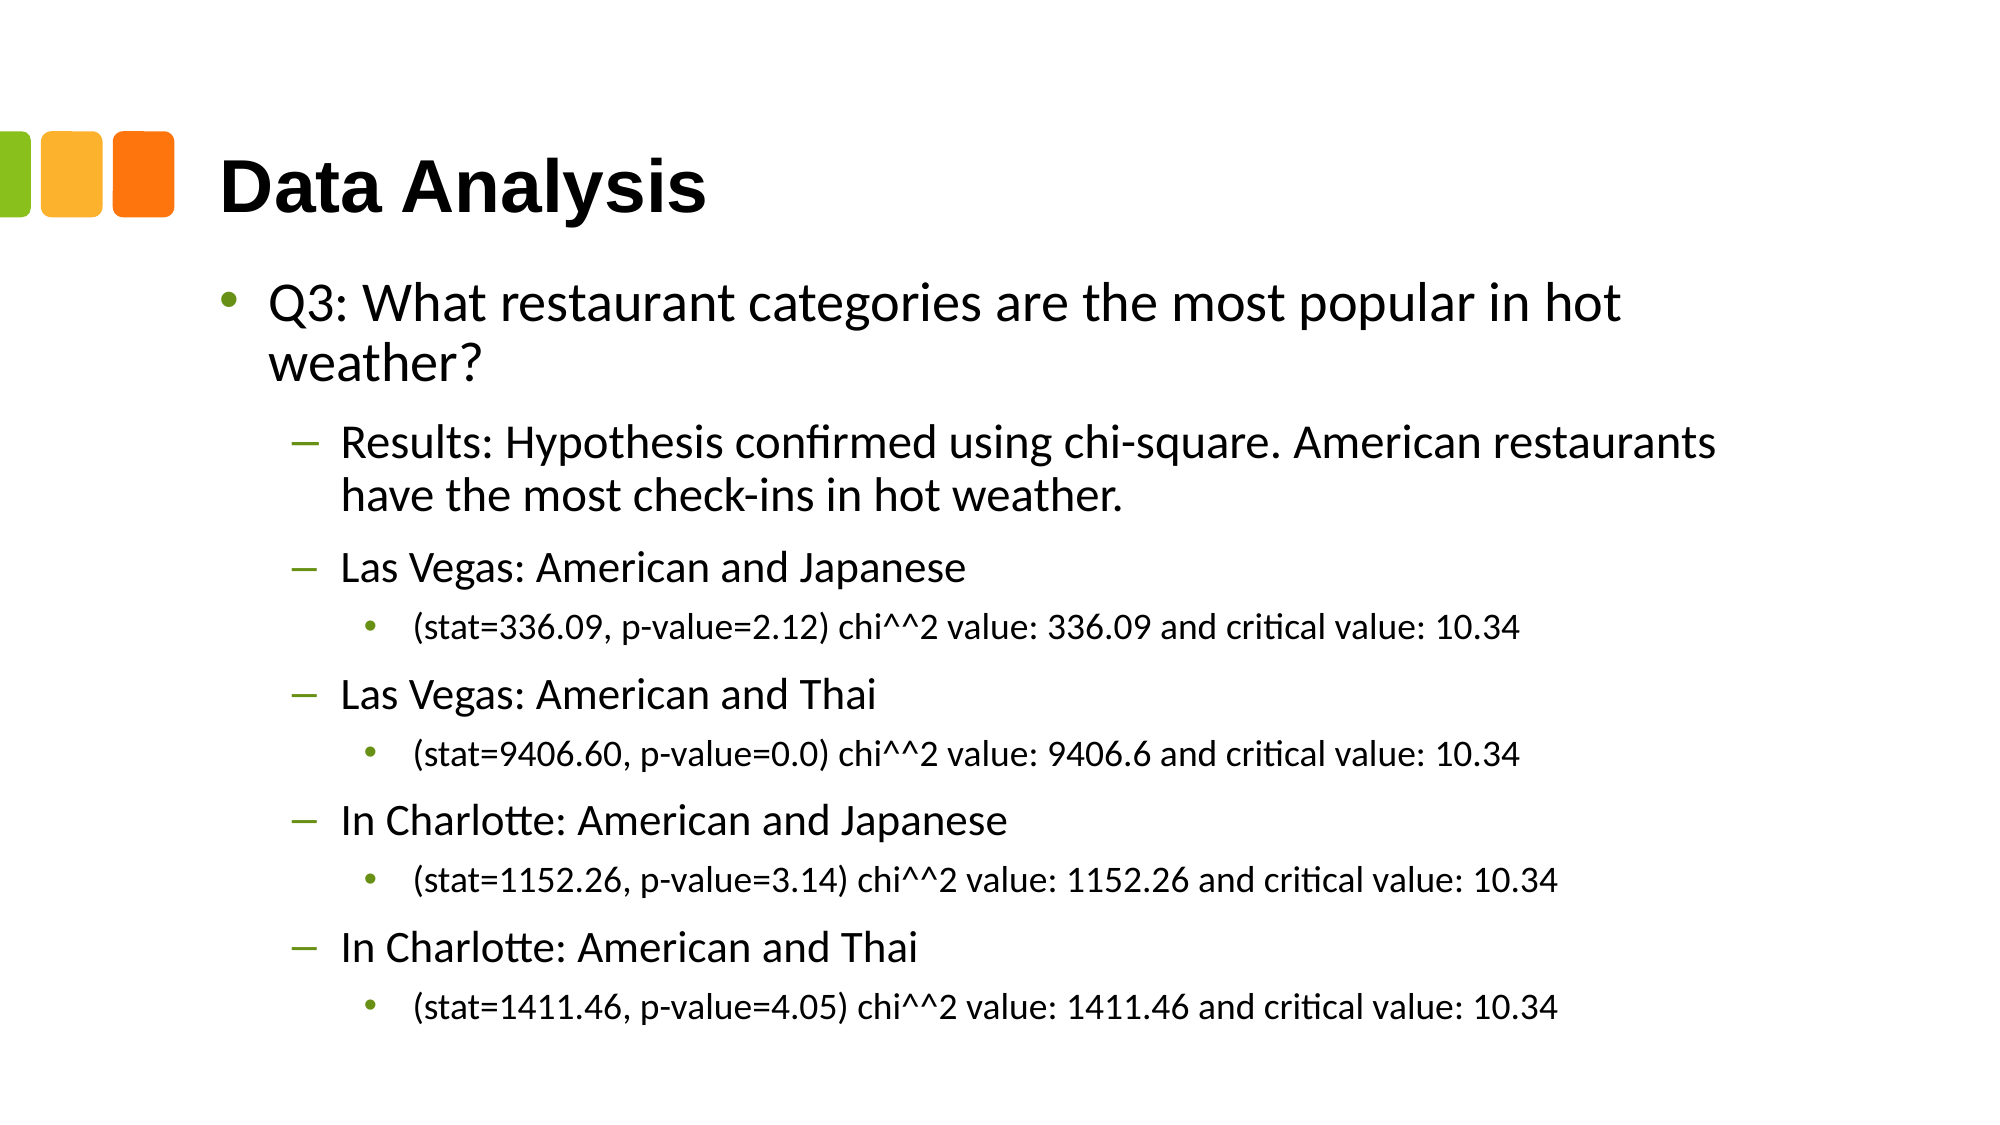

# Data Analysis
Q3: What restaurant categories are the most popular in hot weather?
Results: Hypothesis confirmed using chi-square. American restaurants have the most check-ins in hot weather.
Las Vegas: American and Japanese
(stat=336.09, p-value=2.12) chi^^2 value: 336.09 and critical value: 10.34
Las Vegas: American and Thai
(stat=9406.60, p-value=0.0) chi^^2 value: 9406.6 and critical value: 10.34
In Charlotte: American and Japanese
(stat=1152.26, p-value=3.14) chi^^2 value: 1152.26 and critical value: 10.34
In Charlotte: American and Thai
(stat=1411.46, p-value=4.05) chi^^2 value: 1411.46 and critical value: 10.34